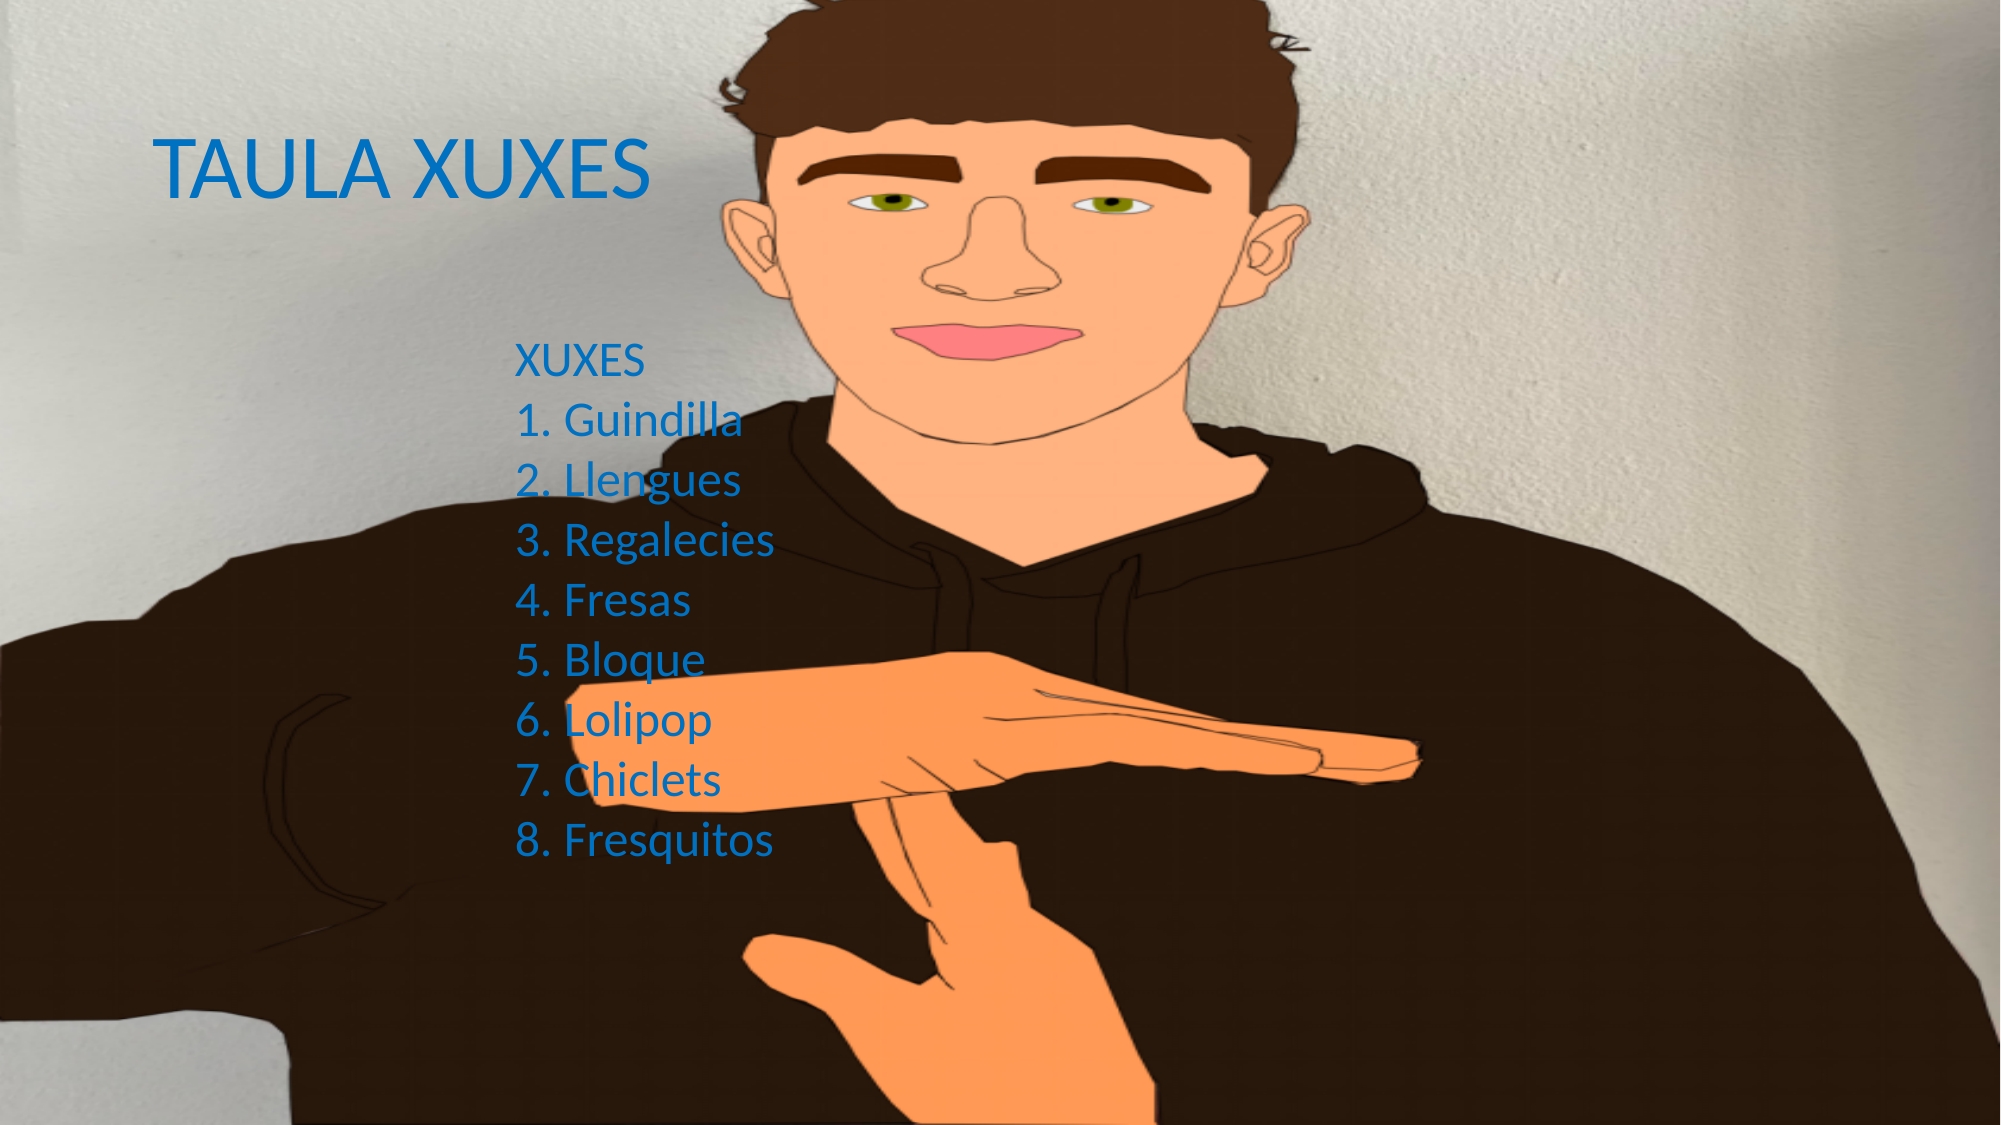

# TAULA XUXES
XUXES
1. Guindilla
2. Llengues
3. Regalecies
4. Fresas
5. Bloque
6. Lolipop
7. Chiclets
8. Fresquitos